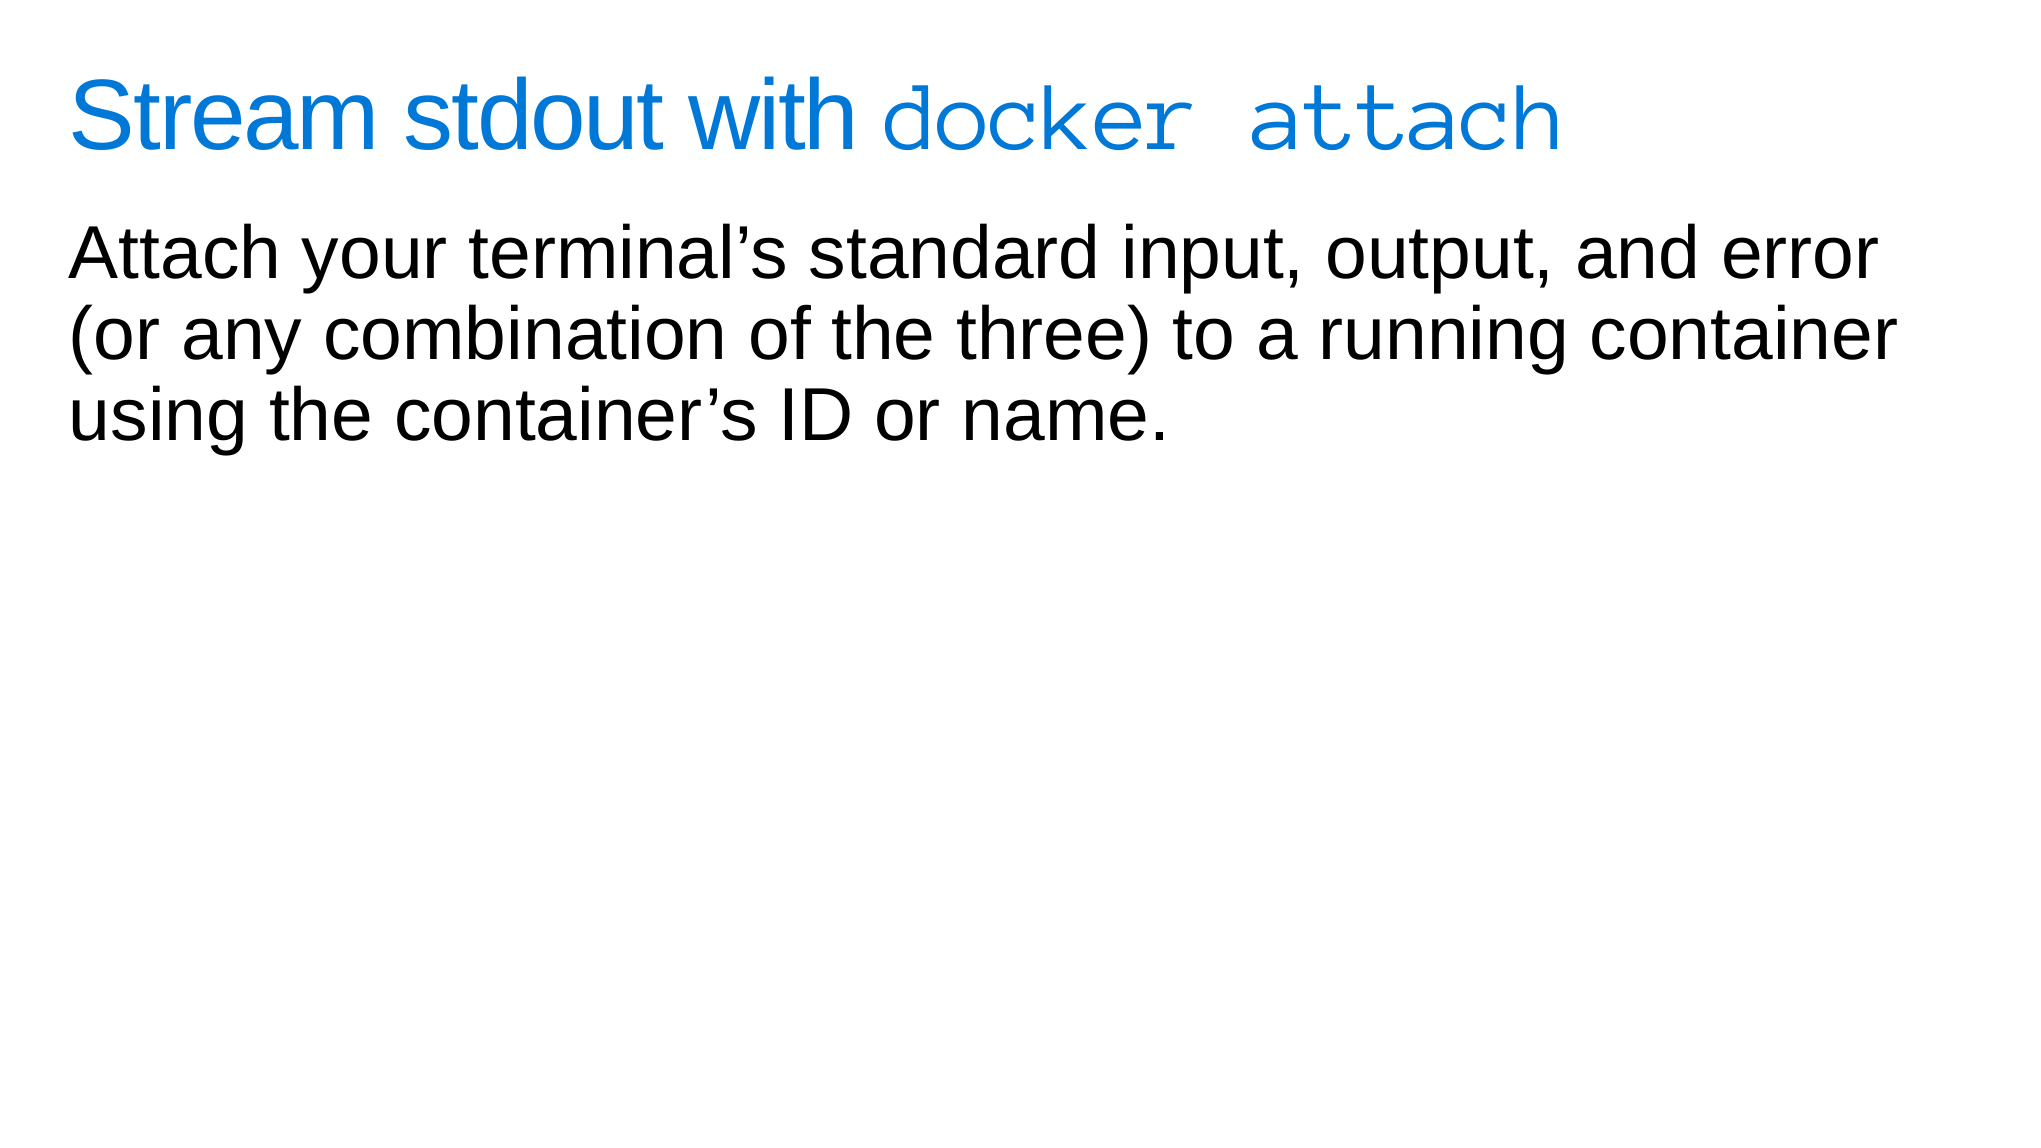

# Stream stdout with docker attach
Attach your terminal’s standard input, output, and error (or any combination of the three) to a running container using the container’s ID or name.